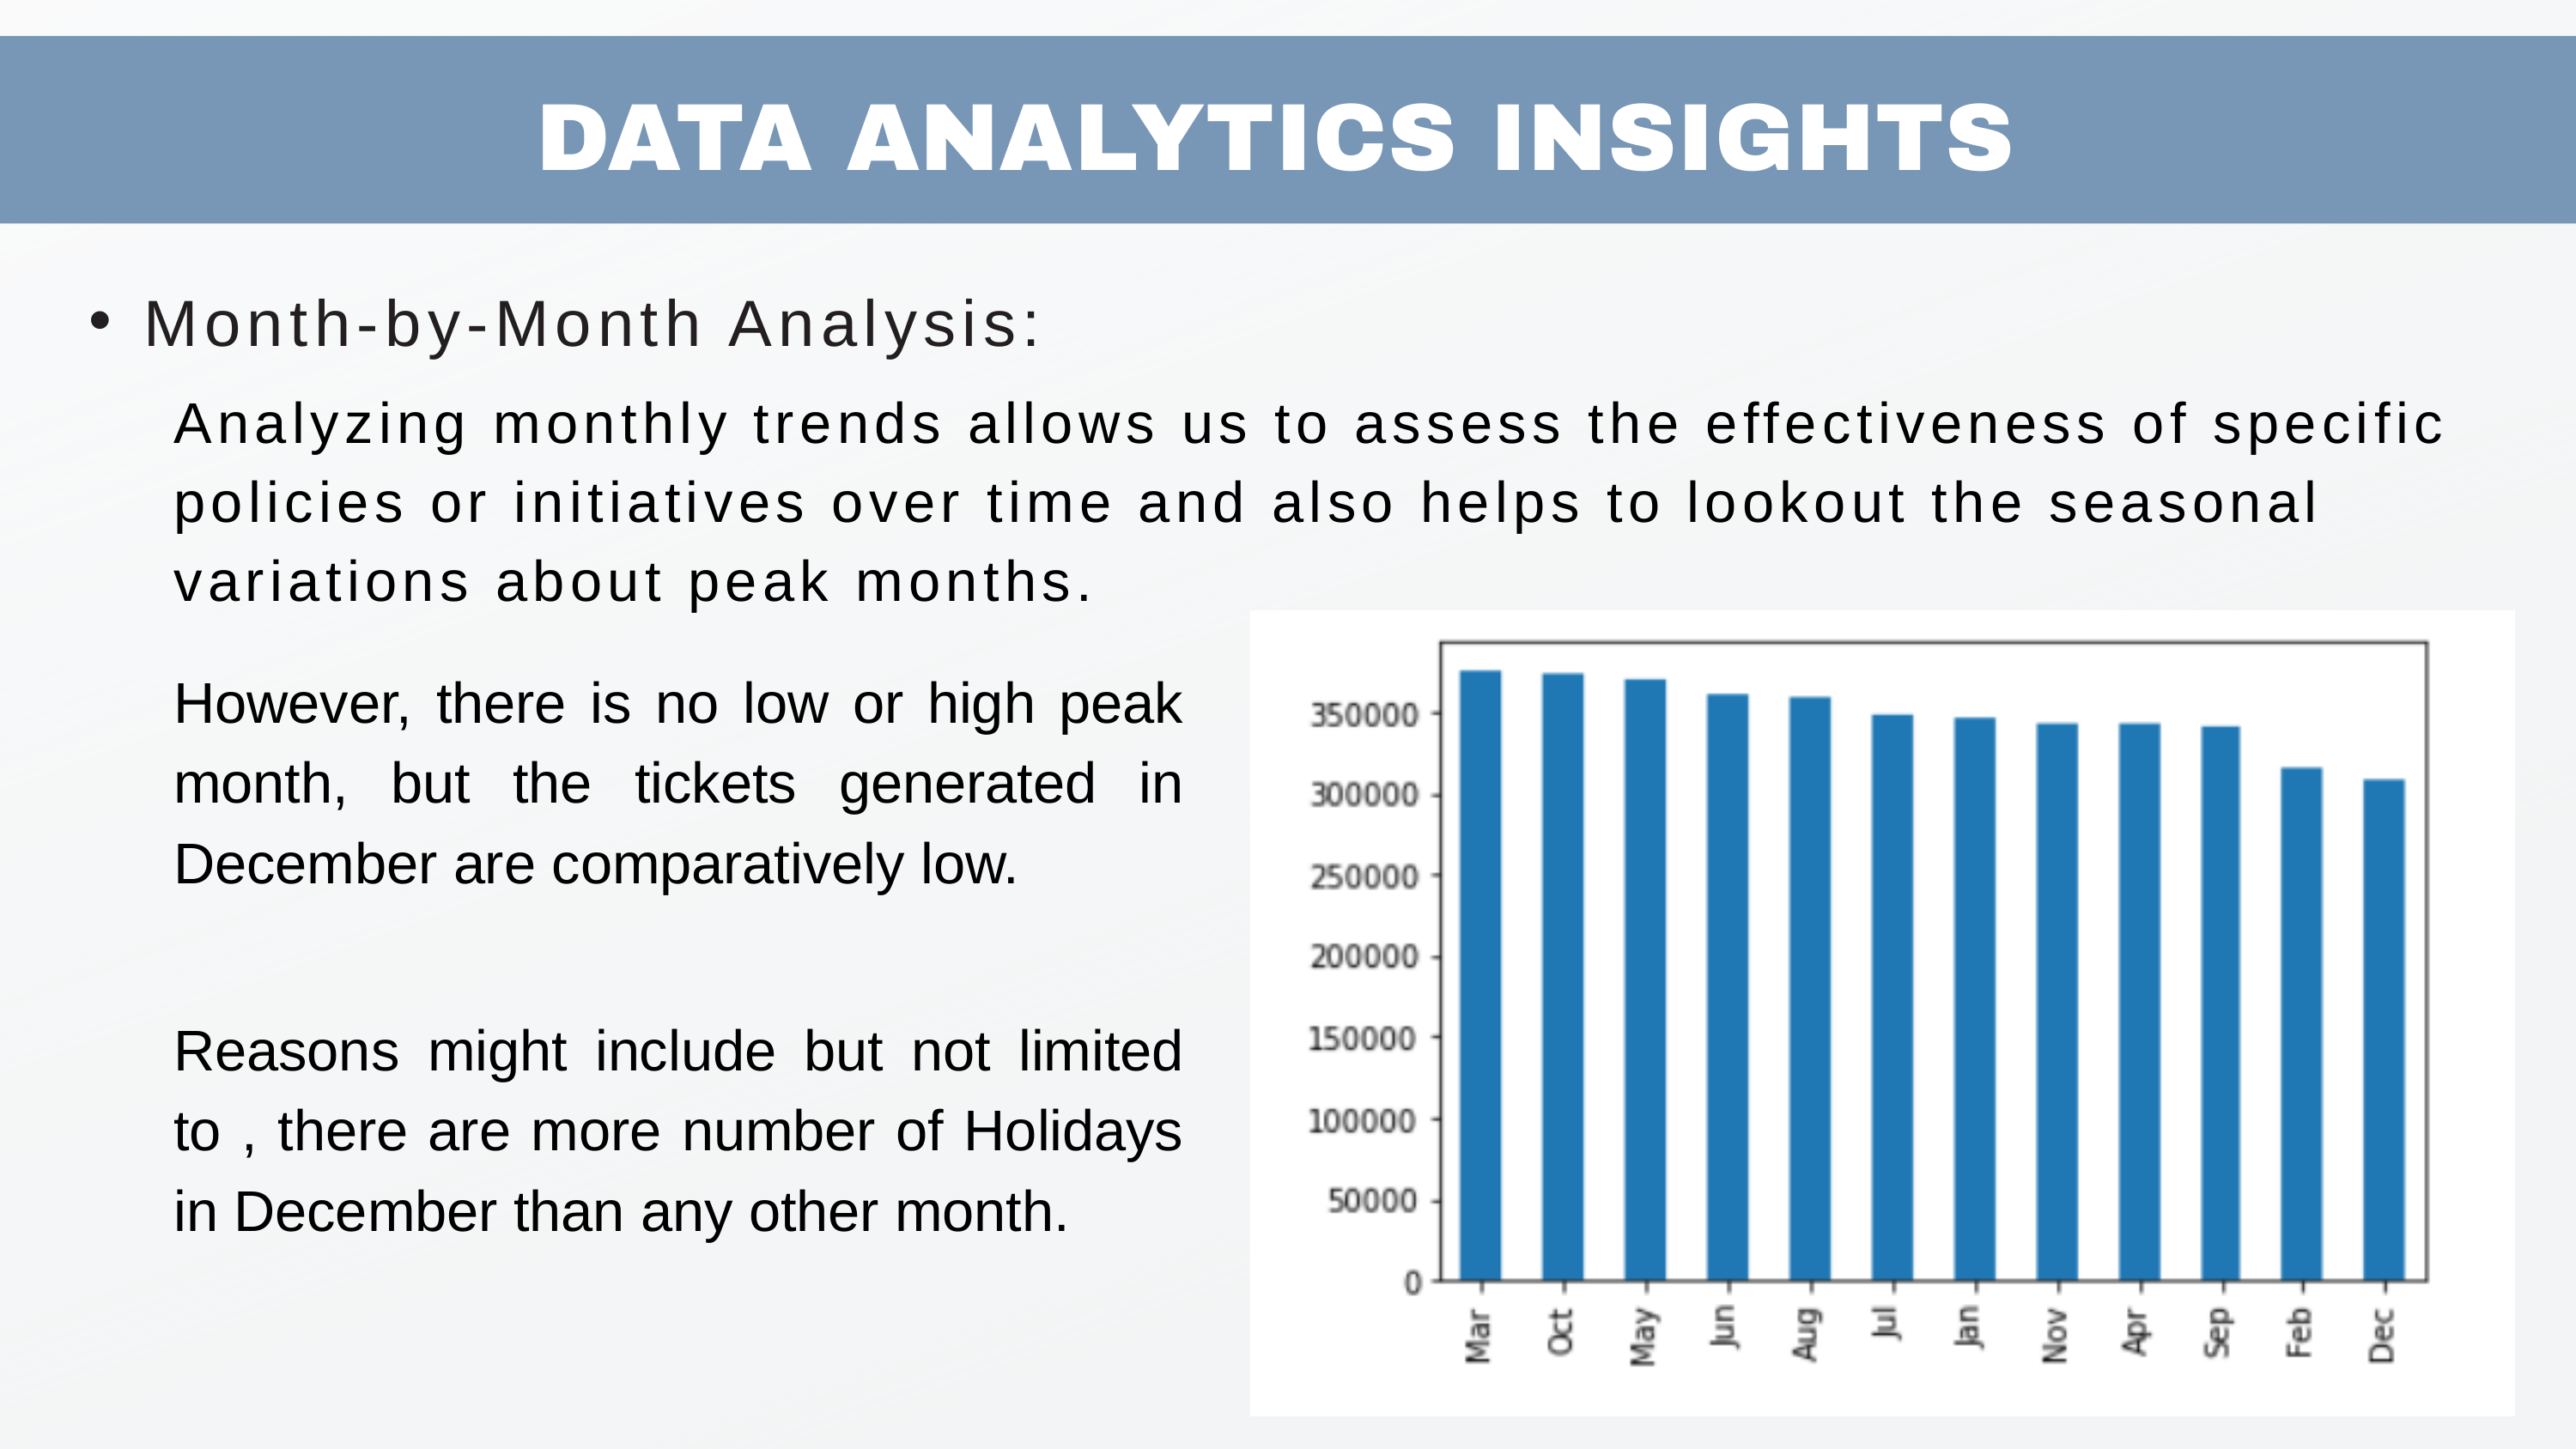

DATA ANALYTICS INSIGHTS
Month-by-Month Analysis:
Analyzing monthly trends allows us to assess the effectiveness of specific policies or initiatives over time and also helps to lookout the seasonal variations about peak months.

However, there is no low or high peak month, but the tickets generated in December are comparatively low.
Reasons might include but not limited to , there are more number of Holidays in December than any other month.